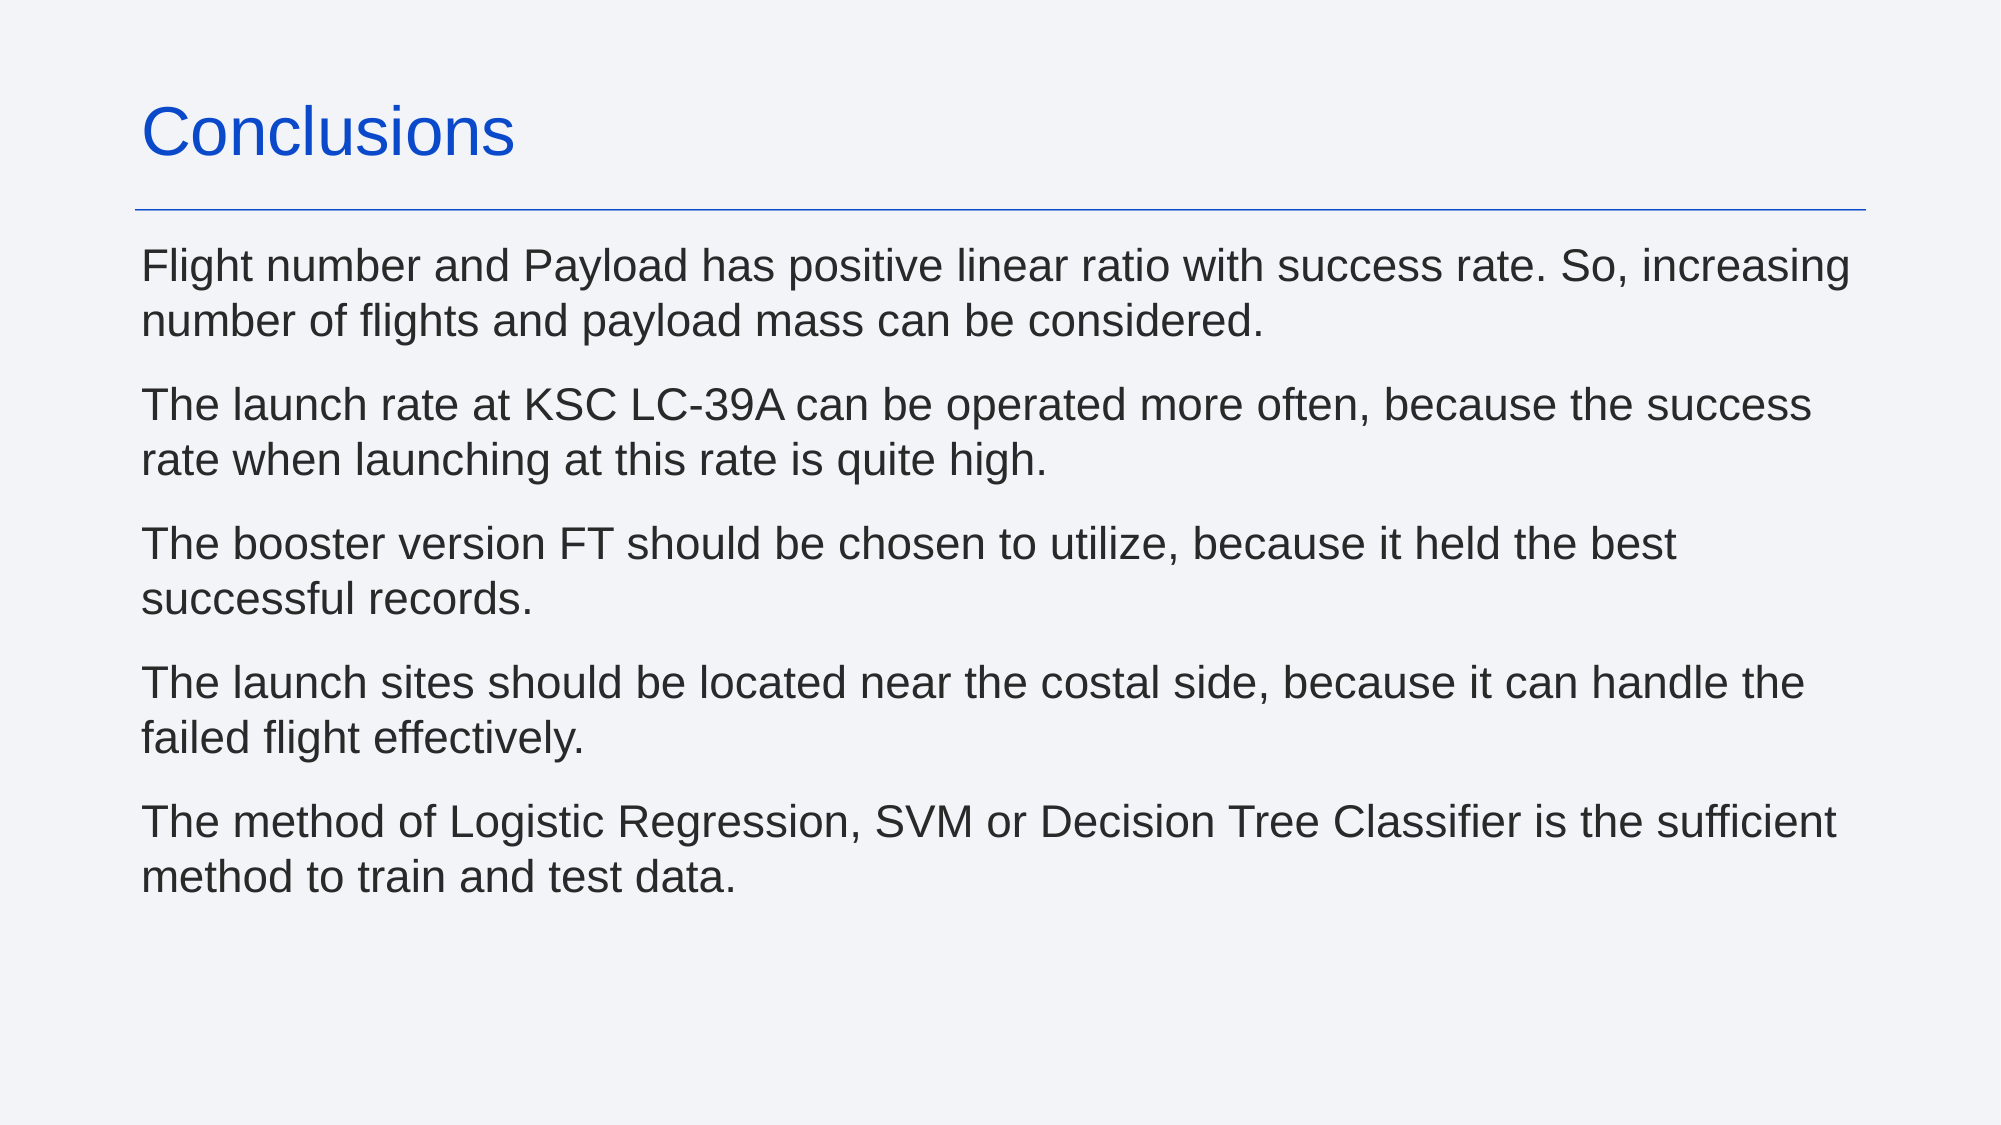

Conclusions
Flight number and Payload has positive linear ratio with success rate. So, increasing number of flights and payload mass can be considered.
The launch rate at KSC LC-39A can be operated more often, because the success rate when launching at this rate is quite high.
The booster version FT should be chosen to utilize, because it held the best successful records.
The launch sites should be located near the costal side, because it can handle the failed flight effectively.
The method of Logistic Regression, SVM or Decision Tree Classifier is the sufficient method to train and test data.
52